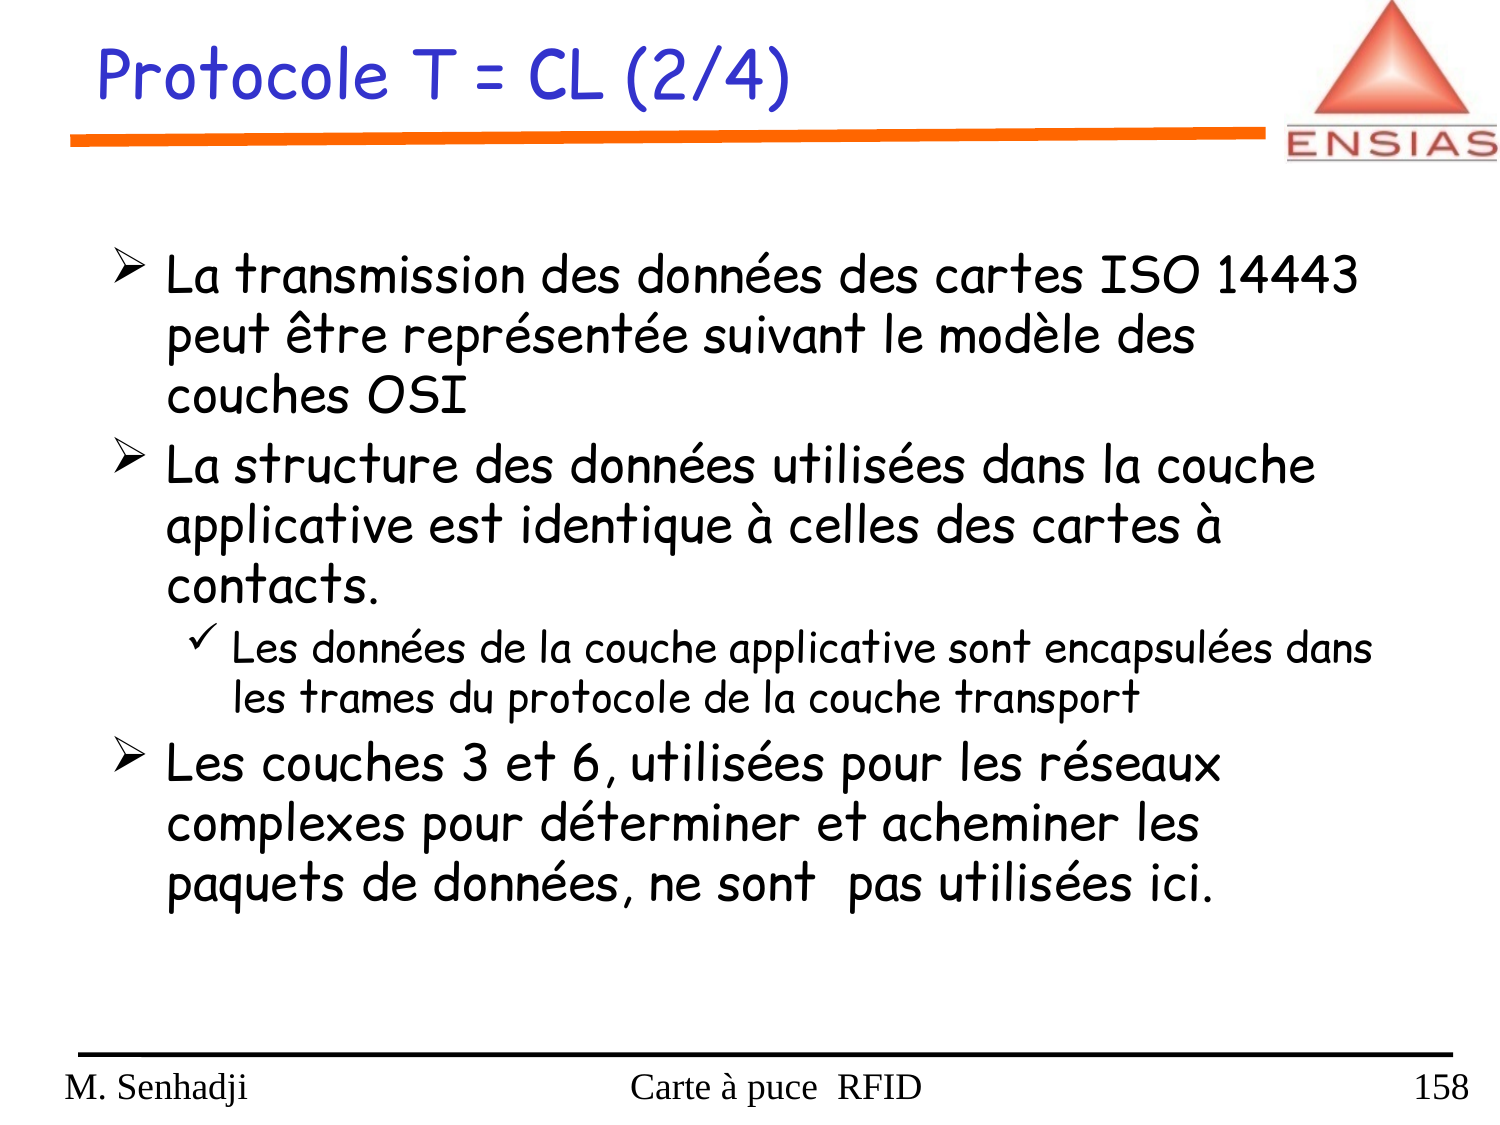

Protocole T = CL (2/4)
La transmission des données des cartes ISO 14443 peut être représentée suivant le modèle des couches OSI
La structure des données utilisées dans la couche applicative est identique à celles des cartes à contacts.
Les données de la couche applicative sont encapsulées dans les trames du protocole de la couche transport
Les couches 3 et 6, utilisées pour les réseaux complexes pour déterminer et acheminer les paquets de données, ne sont  pas utilisées ici.